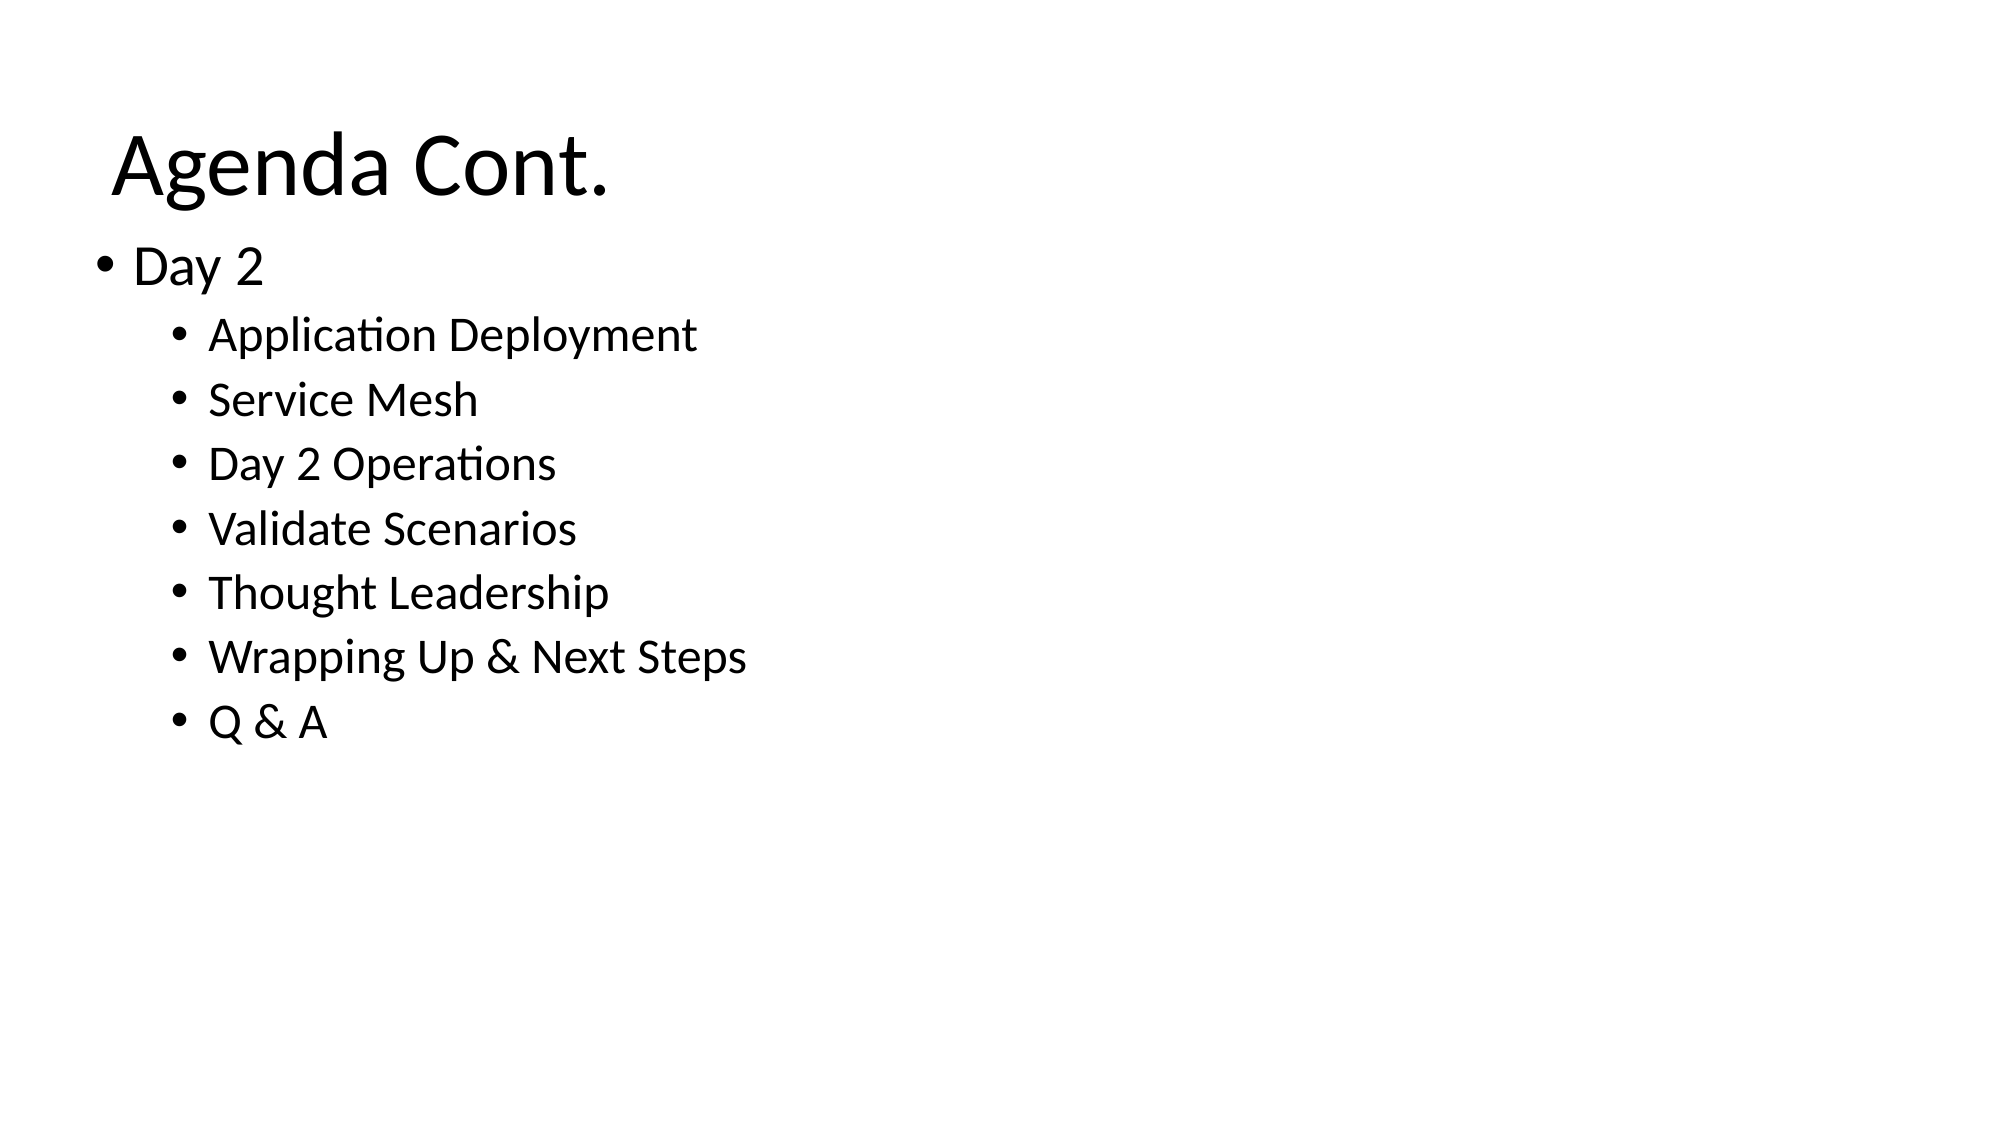

# Agenda Cont.
Day 2
Application Deployment
Service Mesh
Day 2 Operations
Validate Scenarios
Thought Leadership
Wrapping Up & Next Steps
Q & A